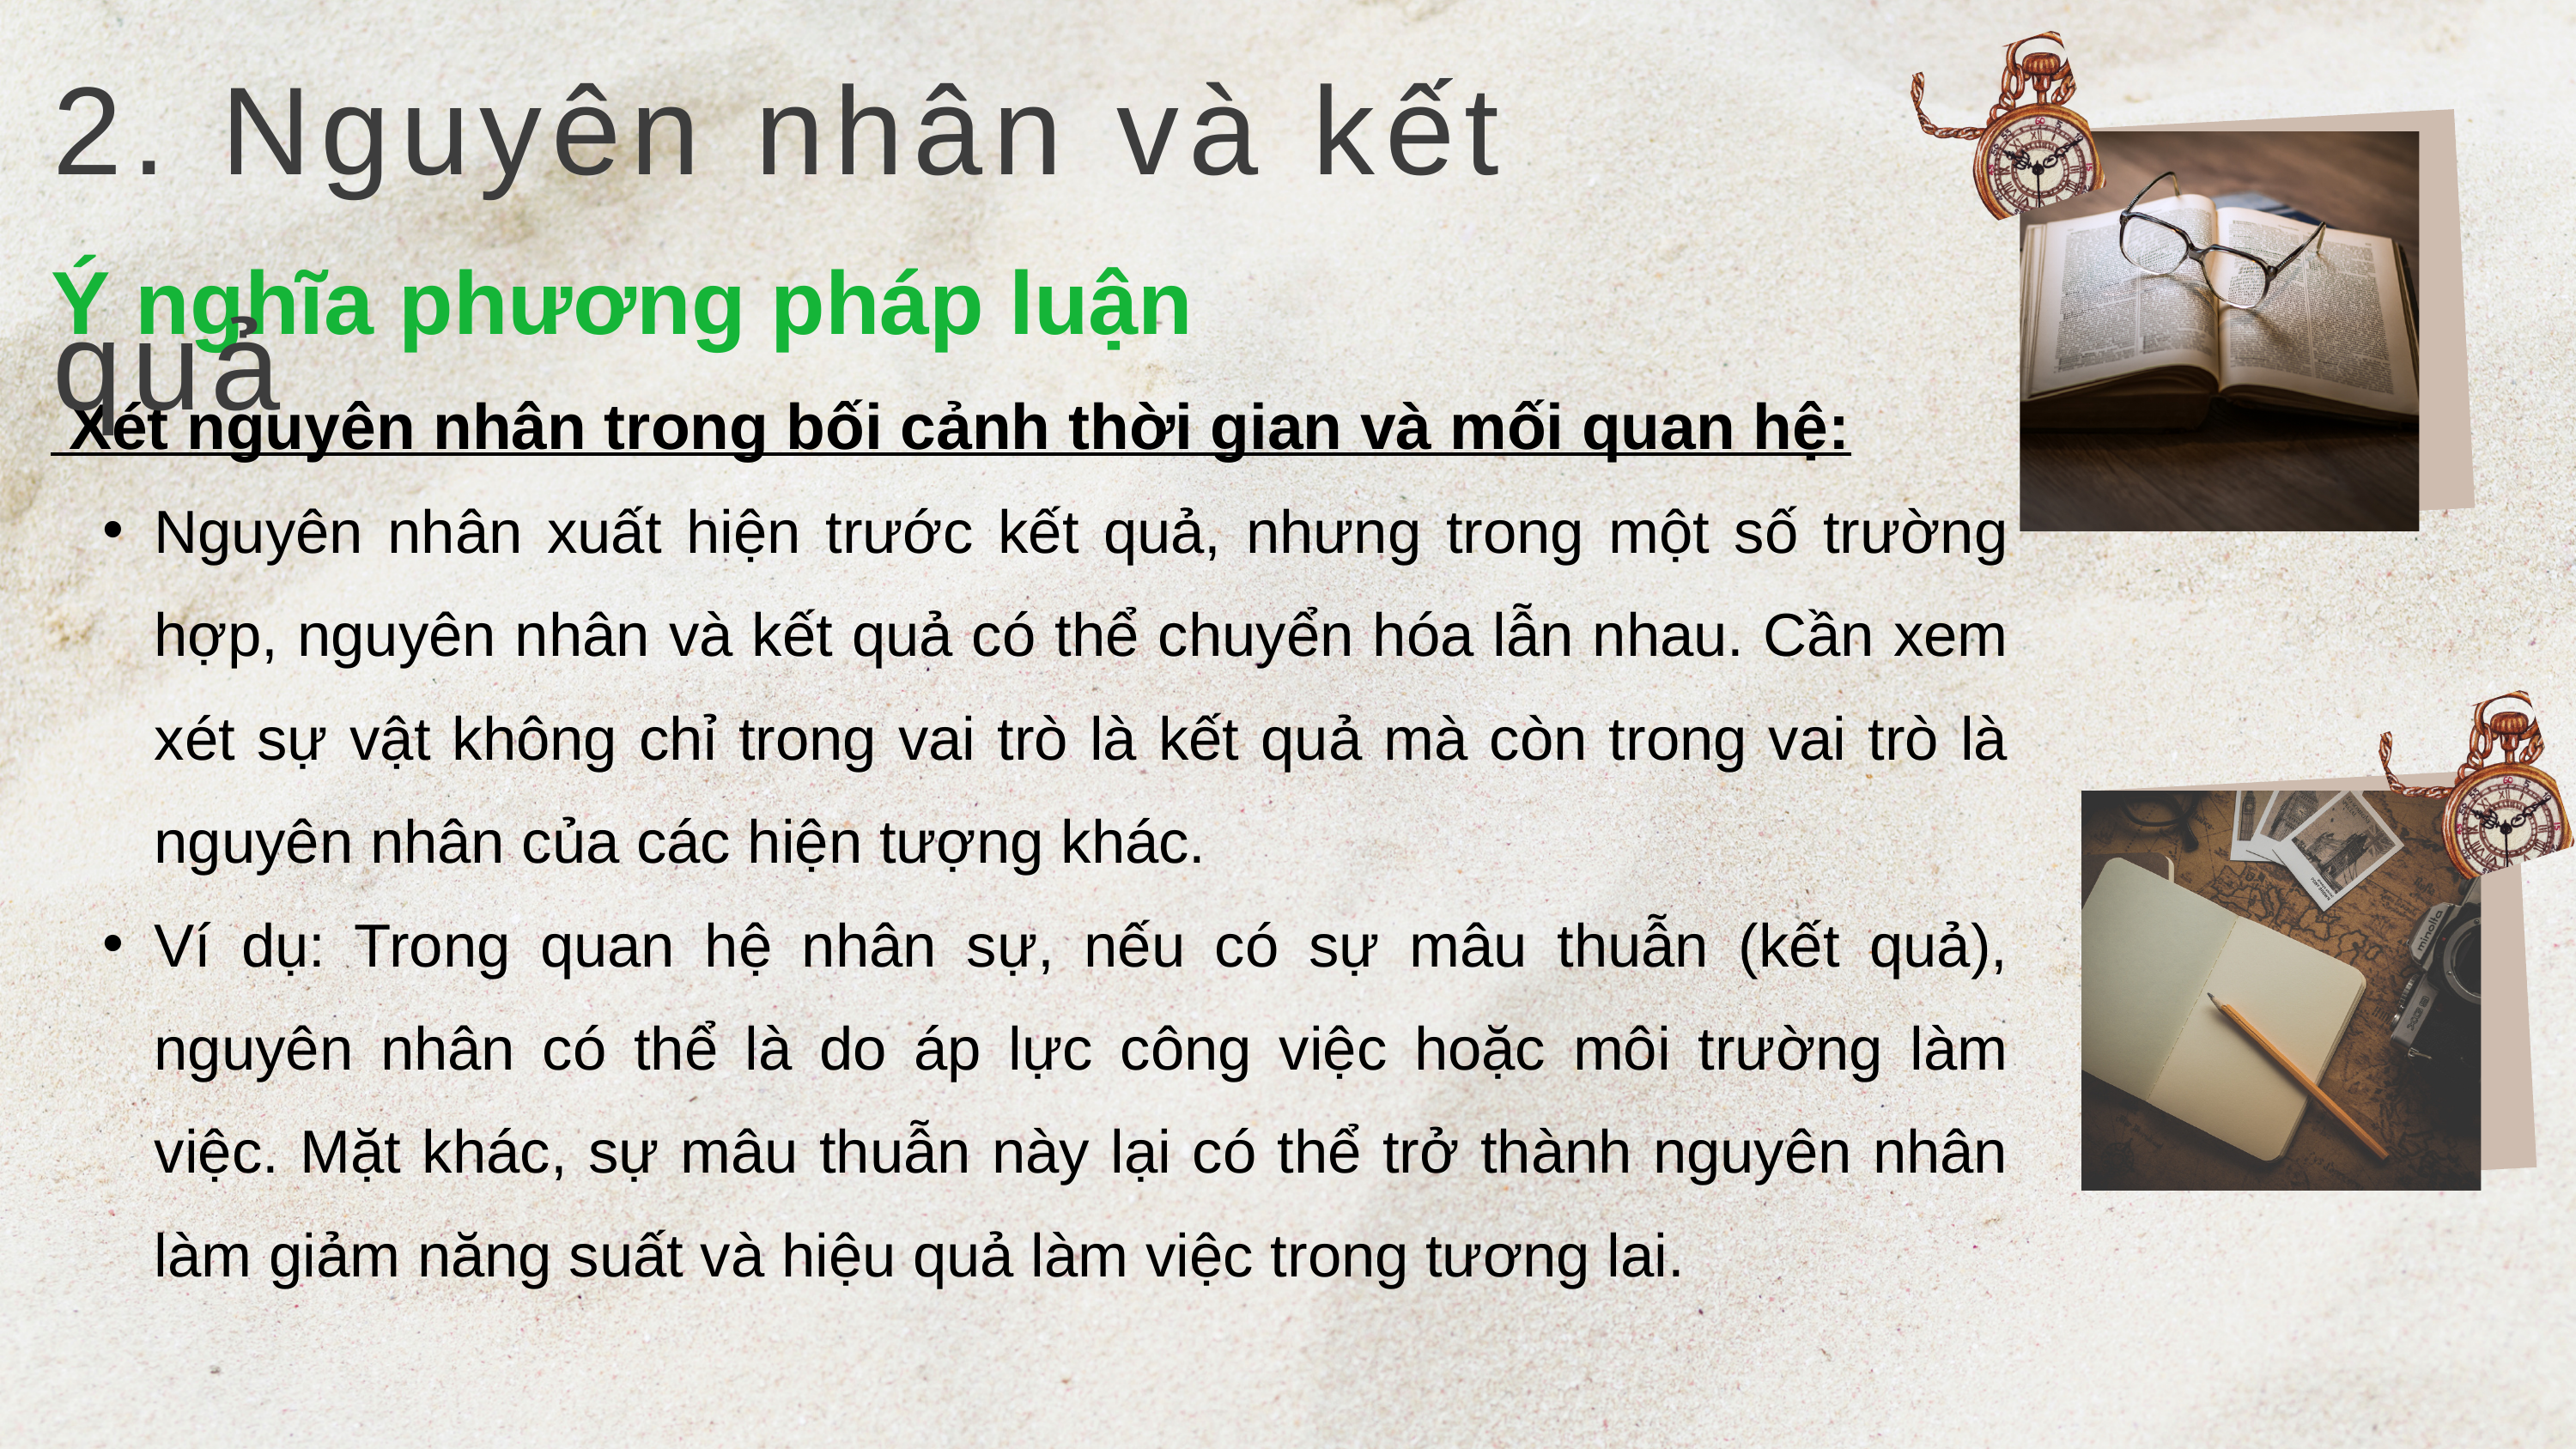

2. Nguyên nhân và kết quả

Ý nghĩa phương pháp luận
 Xét nguyên nhân trong bối cảnh thời gian và mối quan hệ:
Nguyên nhân xuất hiện trước kết quả, nhưng trong một số trường hợp, nguyên nhân và kết quả có thể chuyển hóa lẫn nhau. Cần xem xét sự vật không chỉ trong vai trò là kết quả mà còn trong vai trò là nguyên nhân của các hiện tượng khác.
Ví dụ: Trong quan hệ nhân sự, nếu có sự mâu thuẫn (kết quả), nguyên nhân có thể là do áp lực công việc hoặc môi trường làm việc. Mặt khác, sự mâu thuẫn này lại có thể trở thành nguyên nhân làm giảm năng suất và hiệu quả làm việc trong tương lai.